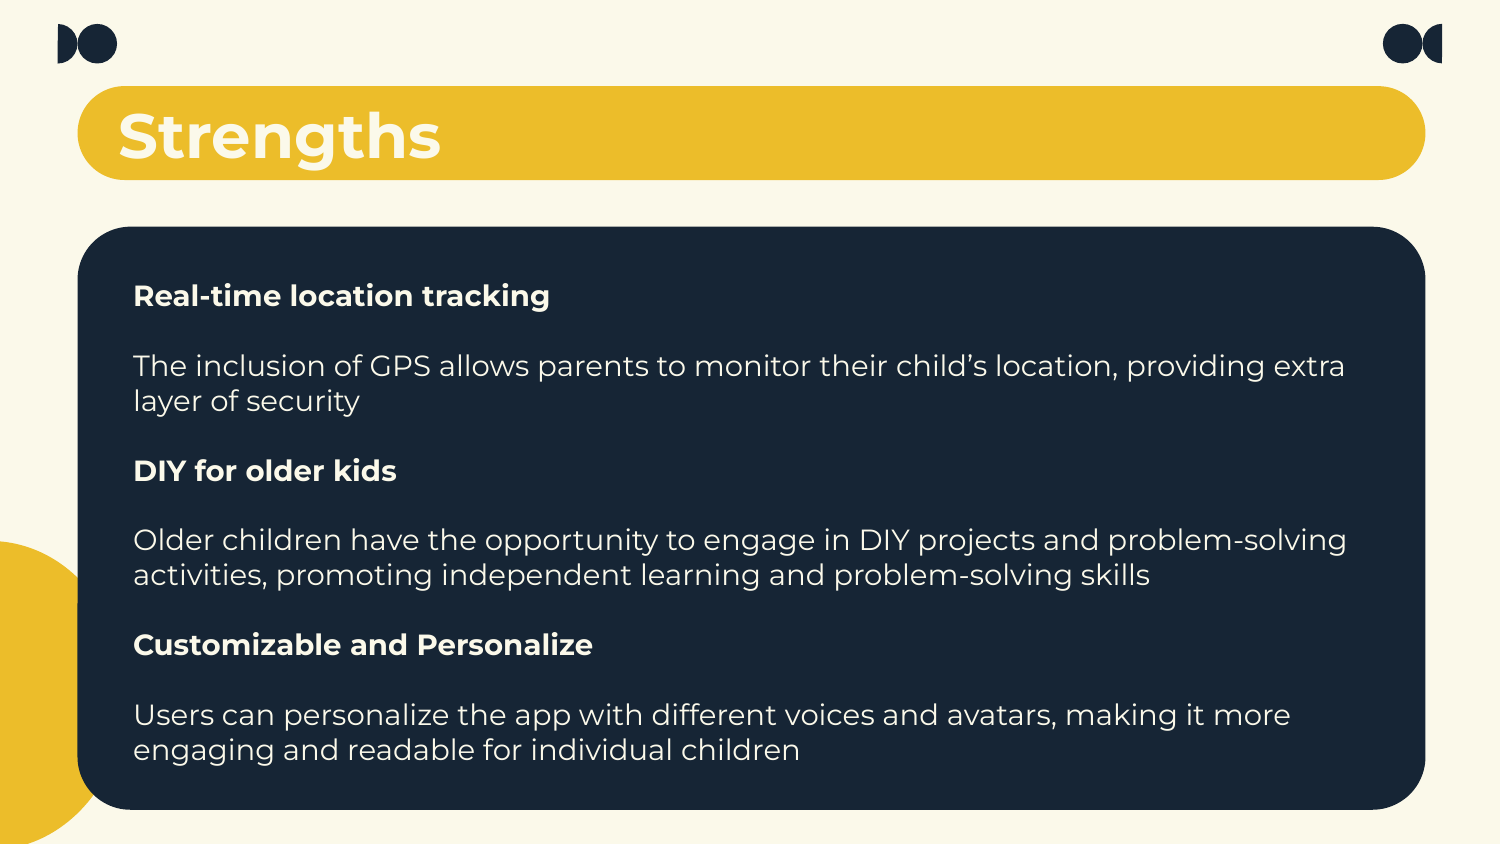

# Strengths

Real-time location tracking

The inclusion of GPS allows parents to monitor their child’s location, providing extra layer of security

DIY for older kids

Older children have the opportunity to engage in DIY projects and problem-solving activities, promoting independent learning and problem-solving skills

Customizable and Personalize

Users can personalize the app with different voices and avatars, making it more engaging and readable for individual children